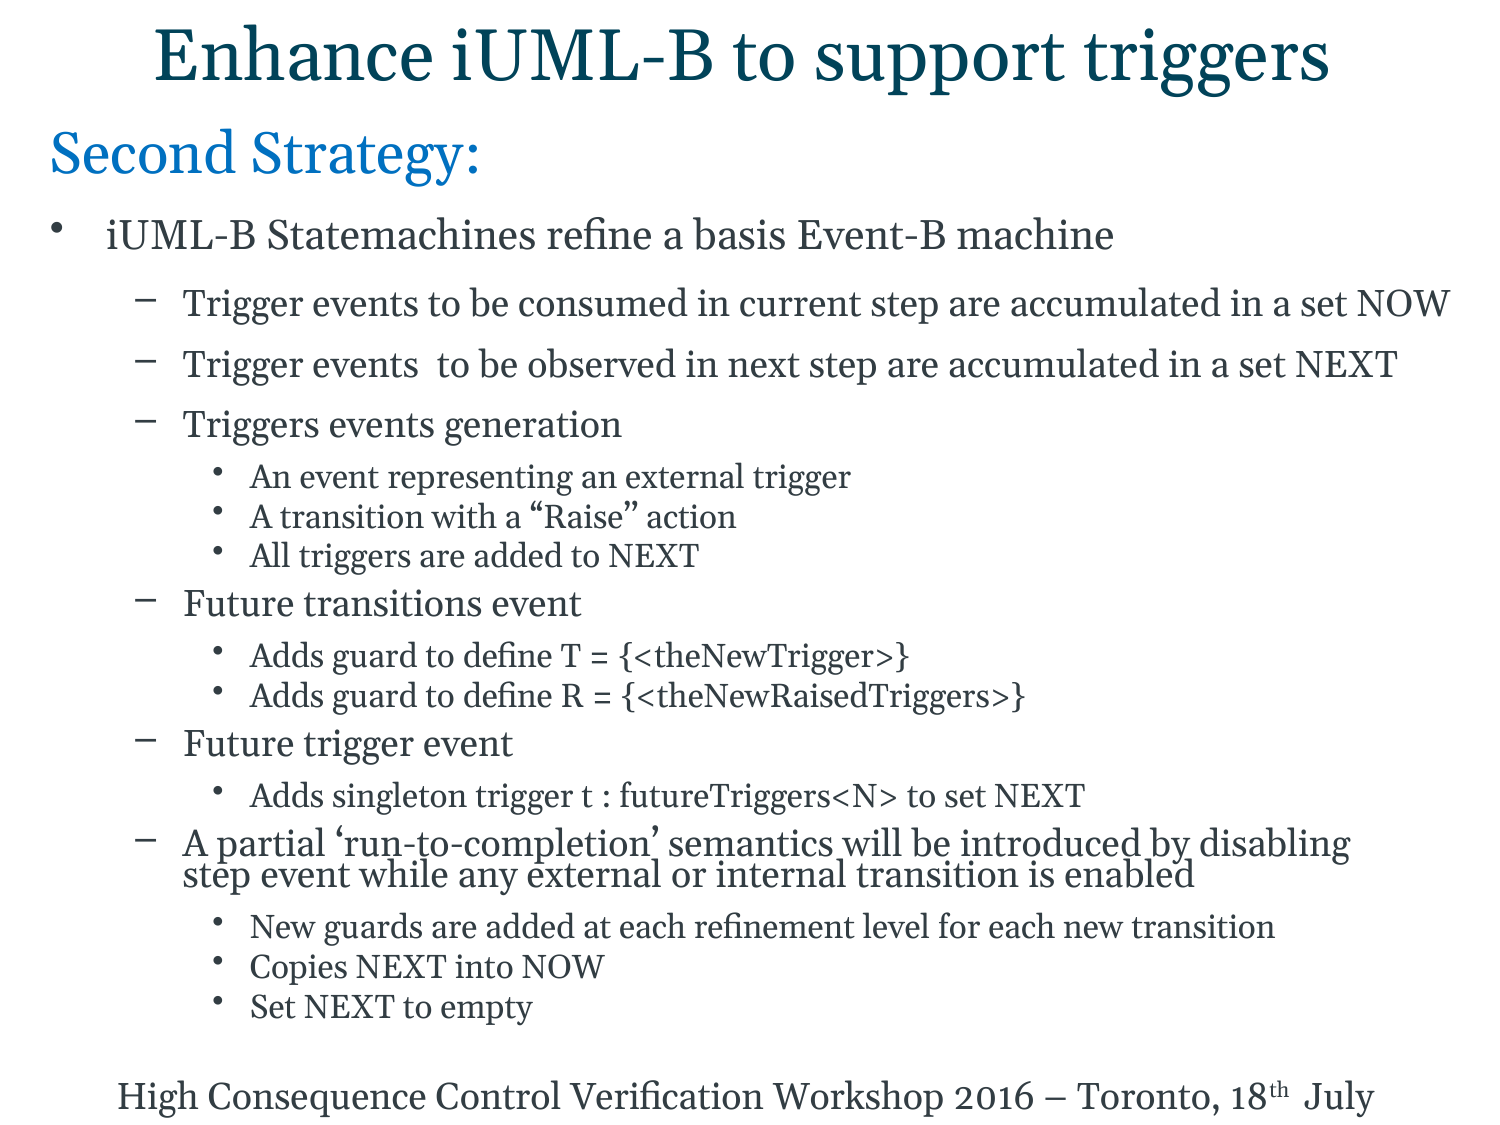

# Enhance iUML-B to support triggers
Second Strategy:
iUML-B Statemachines refine a basis Event-B machine
Trigger events to be consumed in current step are accumulated in a set NOW
Trigger events  to be observed in next step are accumulated in a set NEXT
Triggers events generation
An event representing an external trigger
A transition with a “Raise’’ action
All triggers are added to NEXT
Future transitions event
Adds guard to define T = {<theNewTrigger>}
Adds guard to define R = {<theNewRaisedTriggers>}
Future trigger event
Adds singleton trigger t : futureTriggers<N> to set NEXT
A partial ‘run-to-completion’ semantics will be introduced by disabling
step event while any external or internal transition is enabled
New guards are added at each refinement level for each new transition
Copies NEXT into NOW
Set NEXT to empty